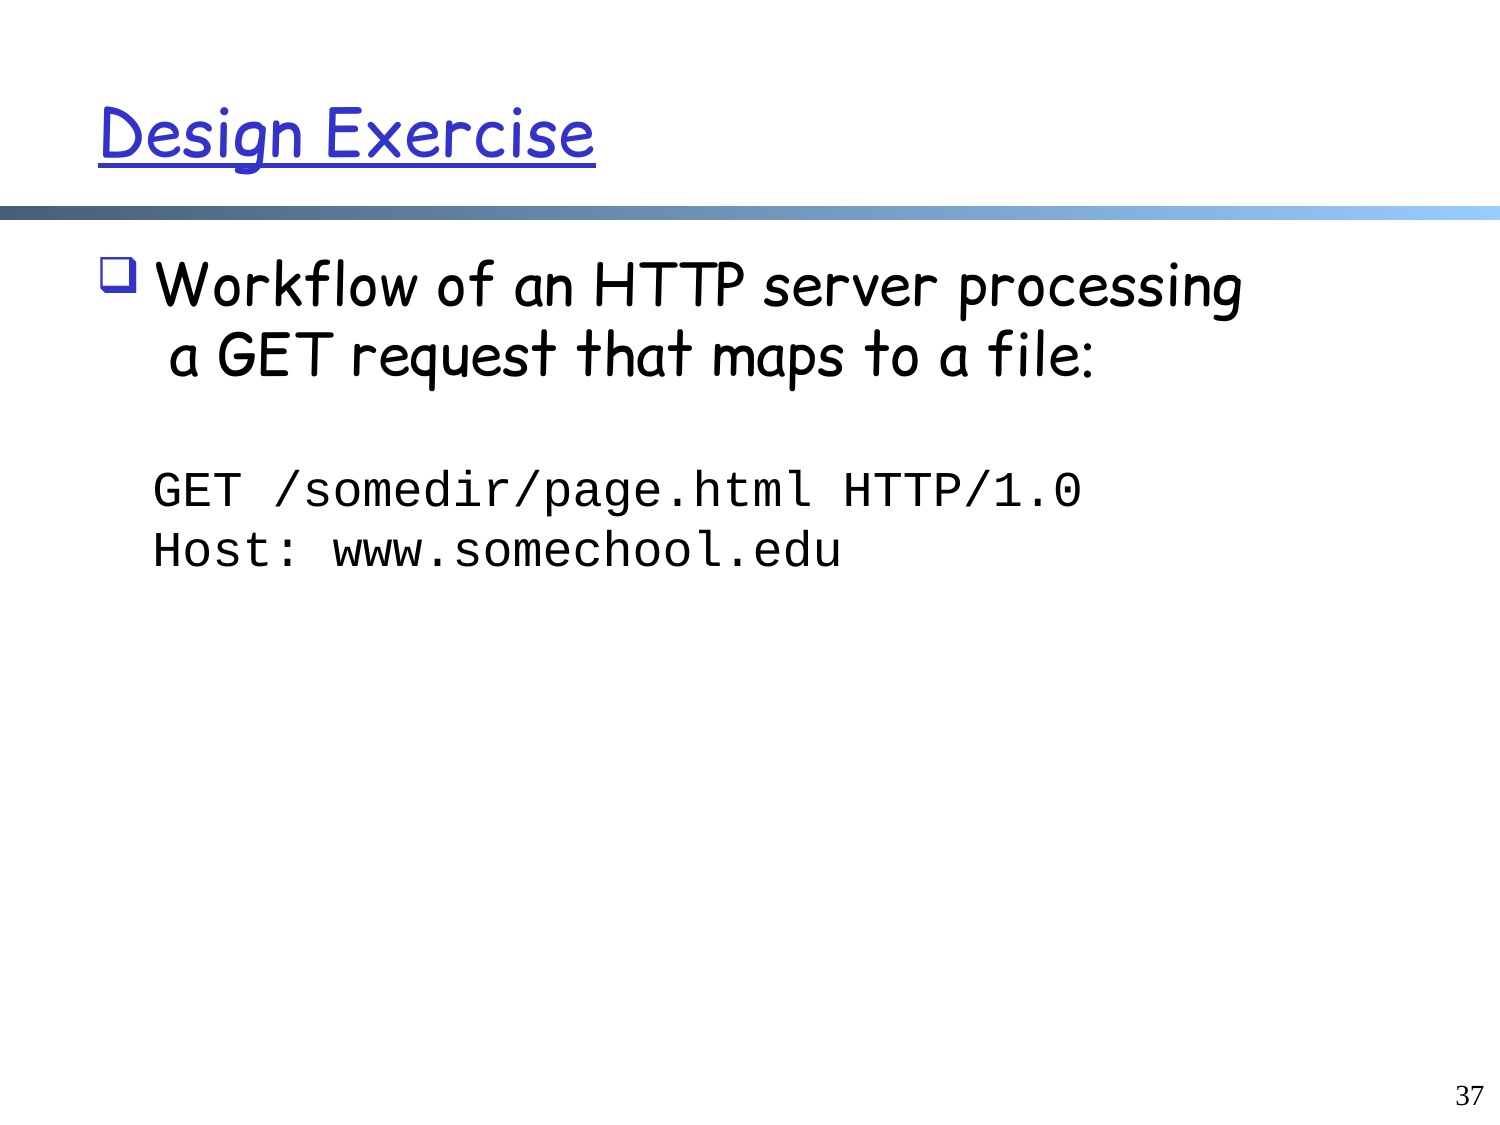

# Design Exercise
Workflow of an HTTP server processing
 a GET request that maps to a file:
GET /somedir/page.html HTTP/1.0
Host: www.somechool.edu
37